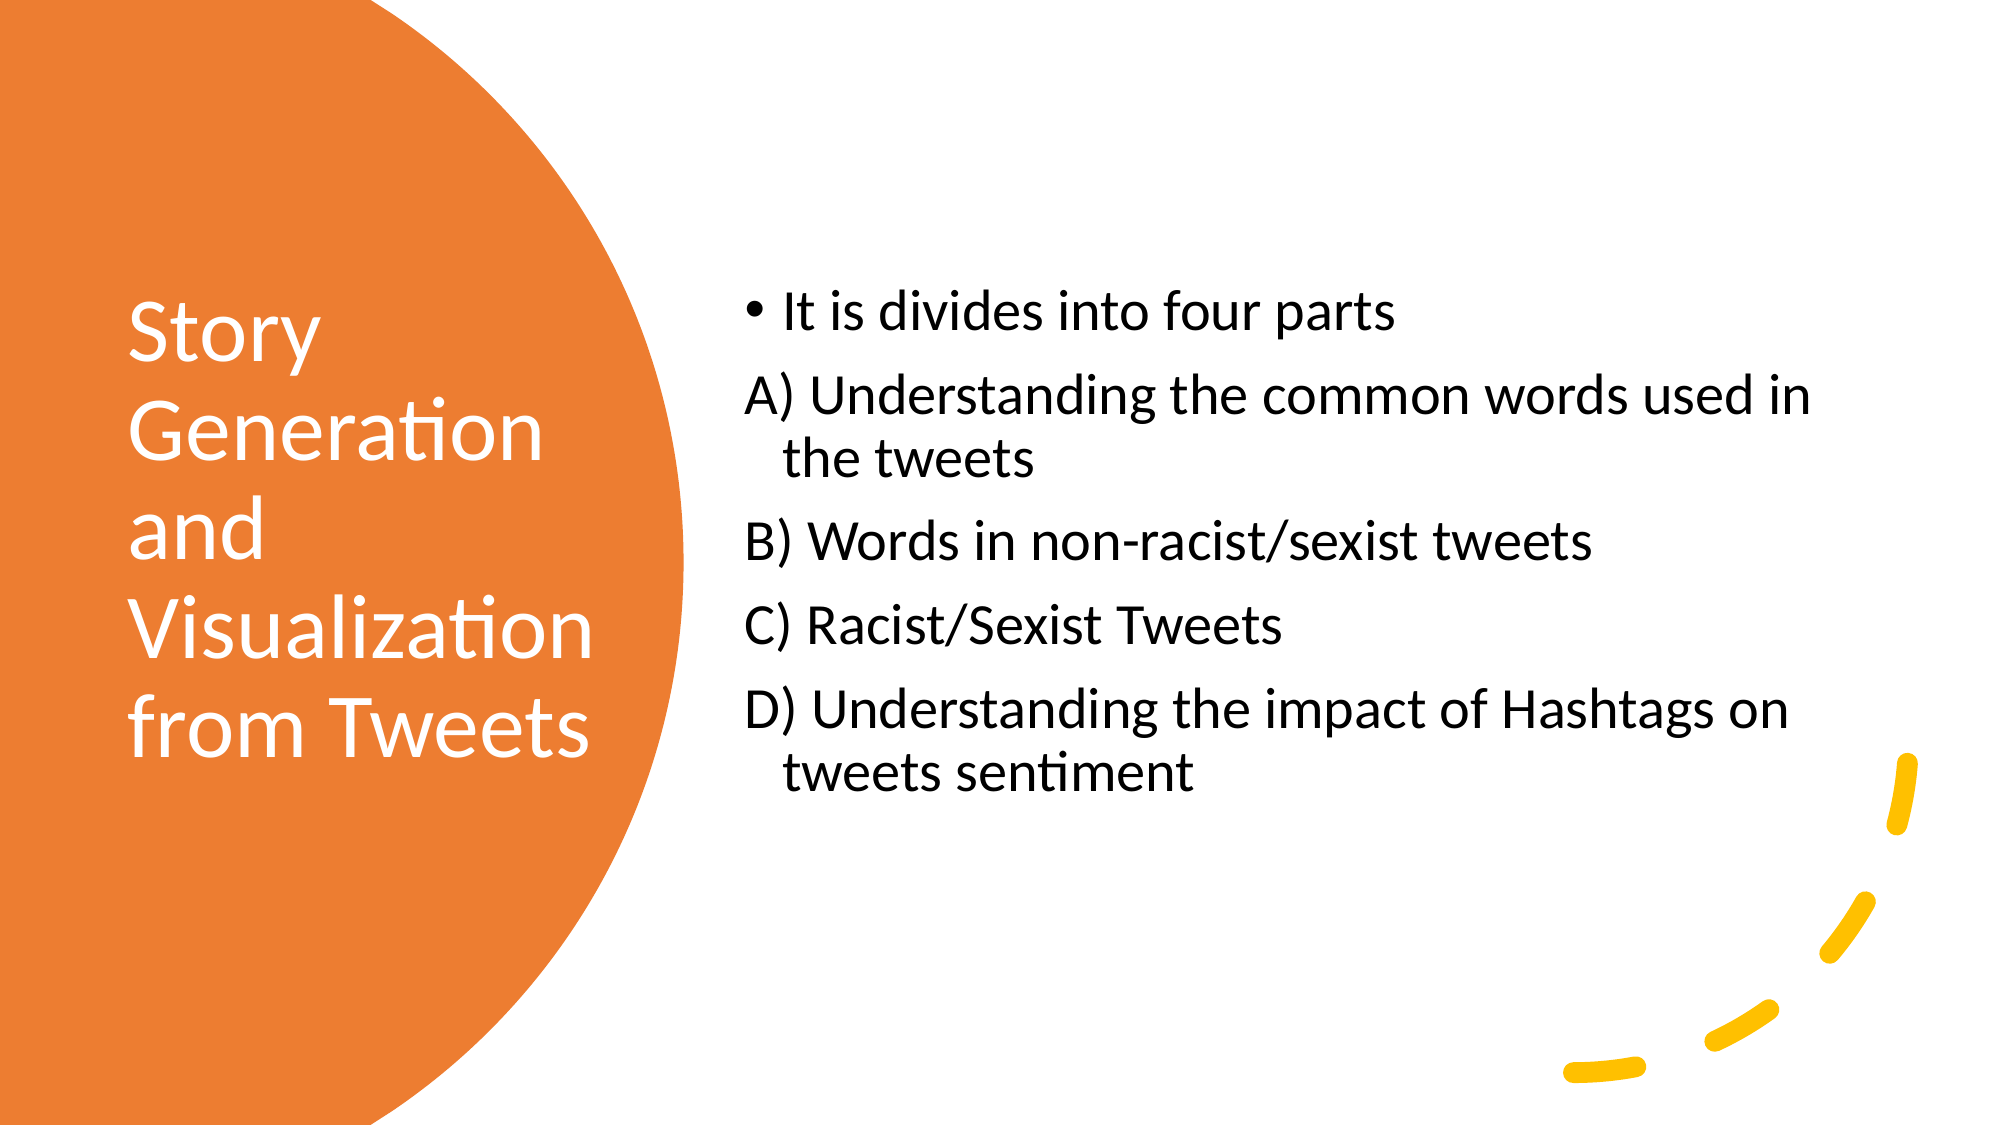

# Story Generation and Visualization from Tweets
It is divides into four parts
A) Understanding the common words used in the tweets
B) Words in non-racist/sexist tweets
C) Racist/Sexist Tweets
D) Understanding the impact of Hashtags on tweets sentiment